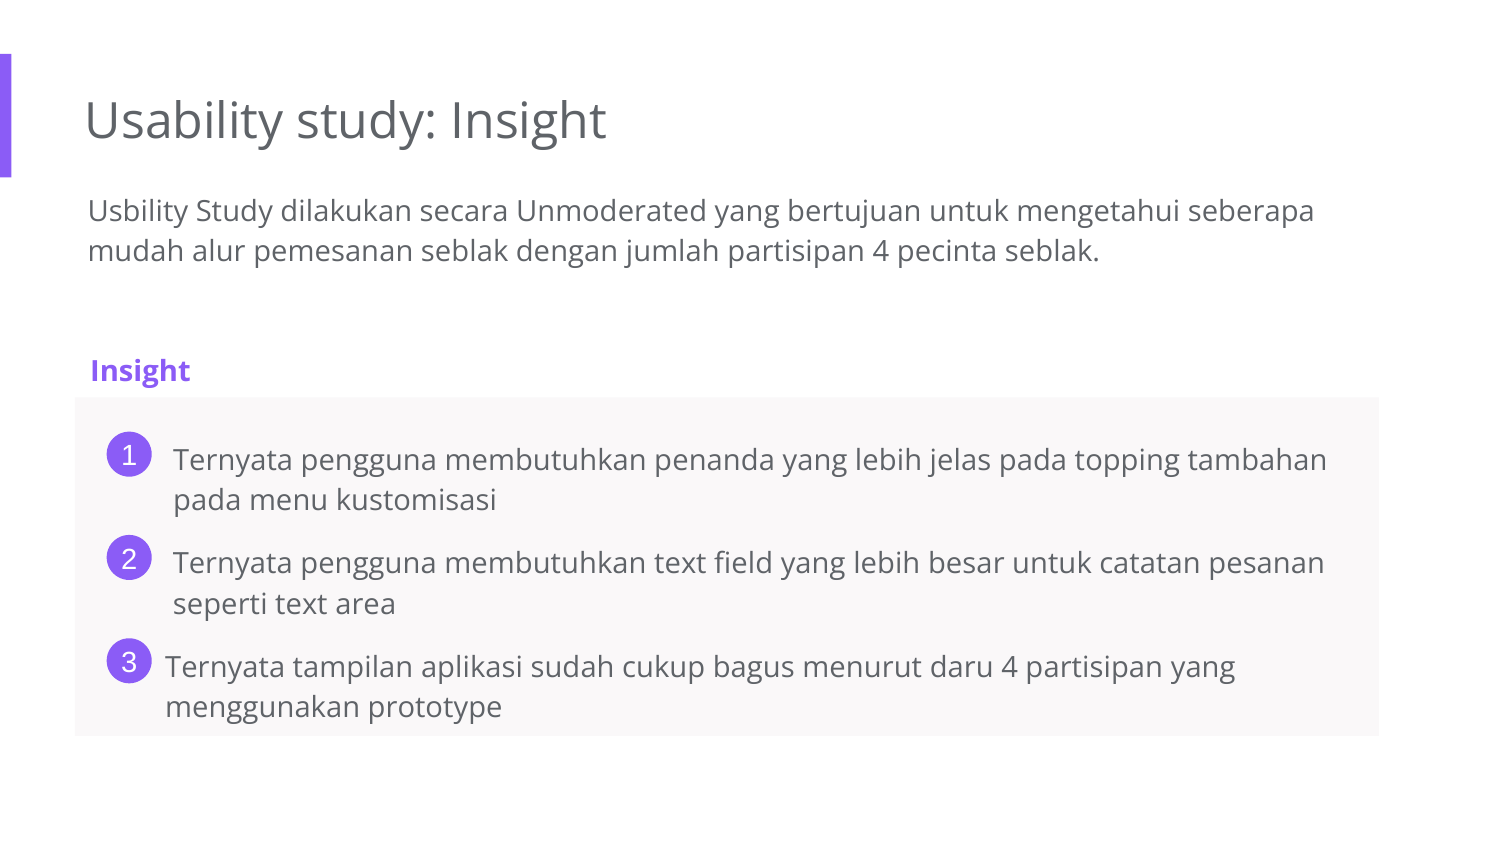

Usability study: Insight
Usbility Study dilakukan secara Unmoderated yang bertujuan untuk mengetahui seberapa mudah alur pemesanan seblak dengan jumlah partisipan 4 pecinta seblak.
Insight

Ternyata pengguna membutuhkan penanda yang lebih jelas pada topping tambahan pada menu kustomisasi
1
Ternyata pengguna membutuhkan text field yang lebih besar untuk catatan pesanan seperti text area
2
Ternyata tampilan aplikasi sudah cukup bagus menurut daru 4 partisipan yang menggunakan prototype
3